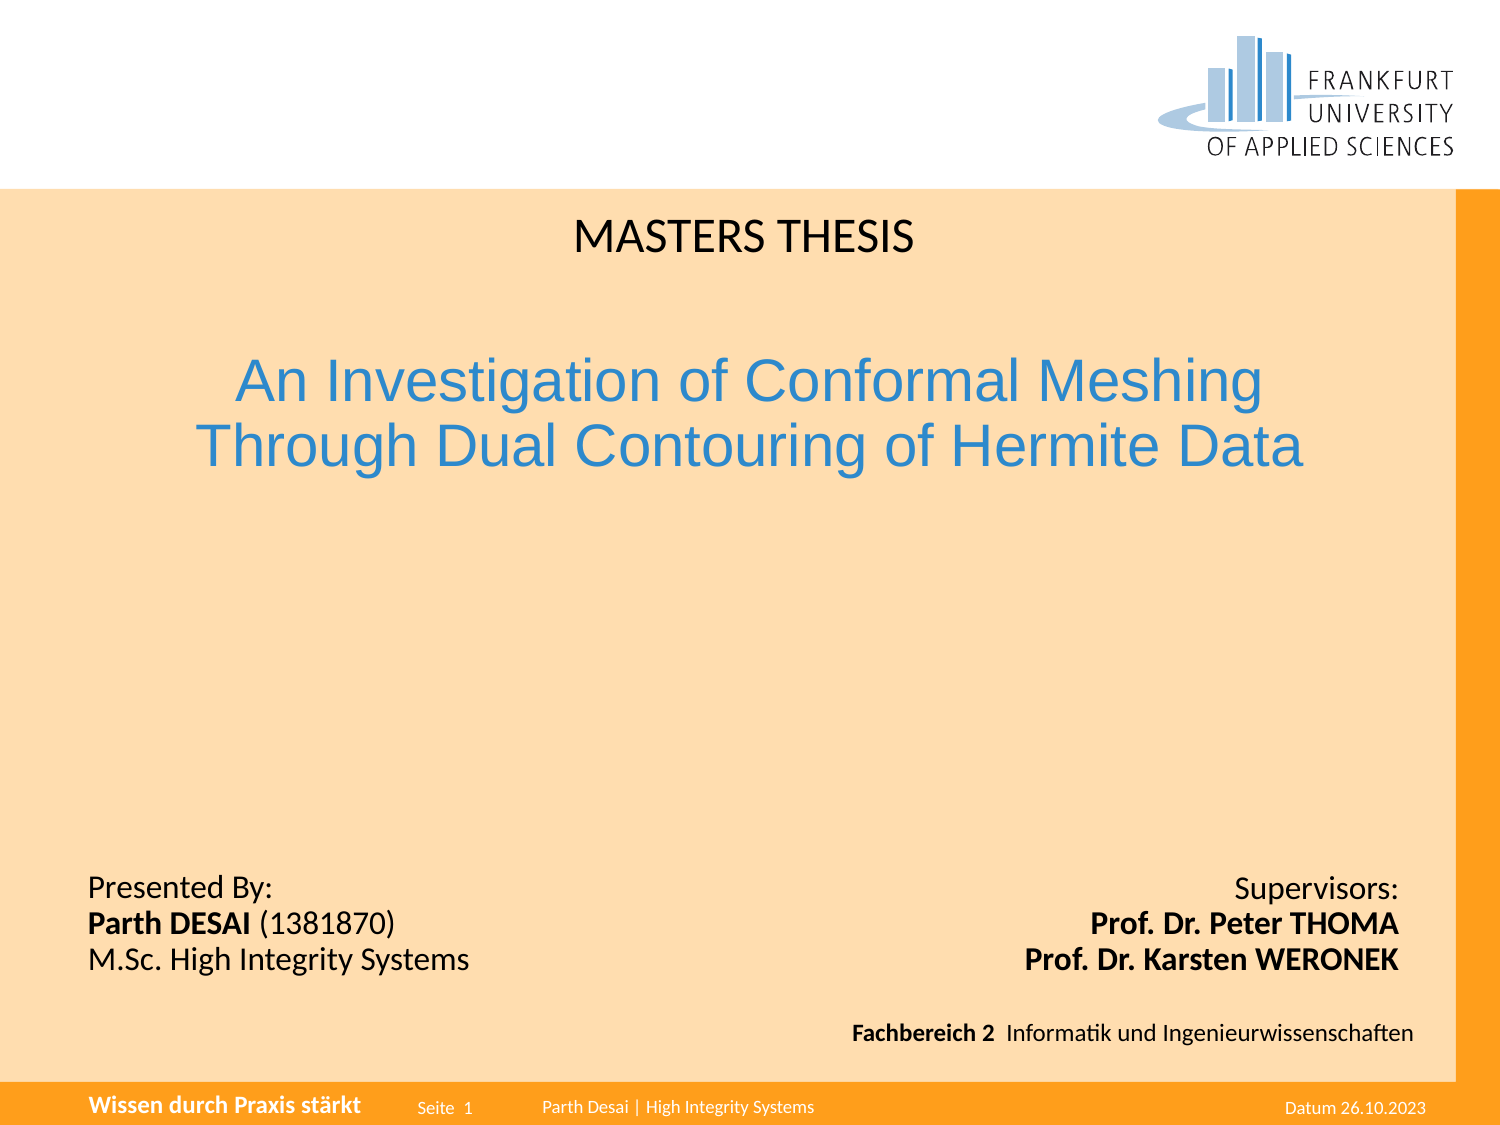

MASTERS THESIS
# An Investigation of Conformal Meshing Through Dual Contouring of Hermite Data
Presented By:
Parth DESAI (1381870)
M.Sc. High Integrity Systems
Supervisors:
Prof. Dr. Peter THOMA
Prof. Dr. Karsten WERONEK
Fachbereich 2  Informatik und Ingenieurwissenschaften
Parth Desai | High Integrity Systems
Seite  1
Datum 26.10.2023